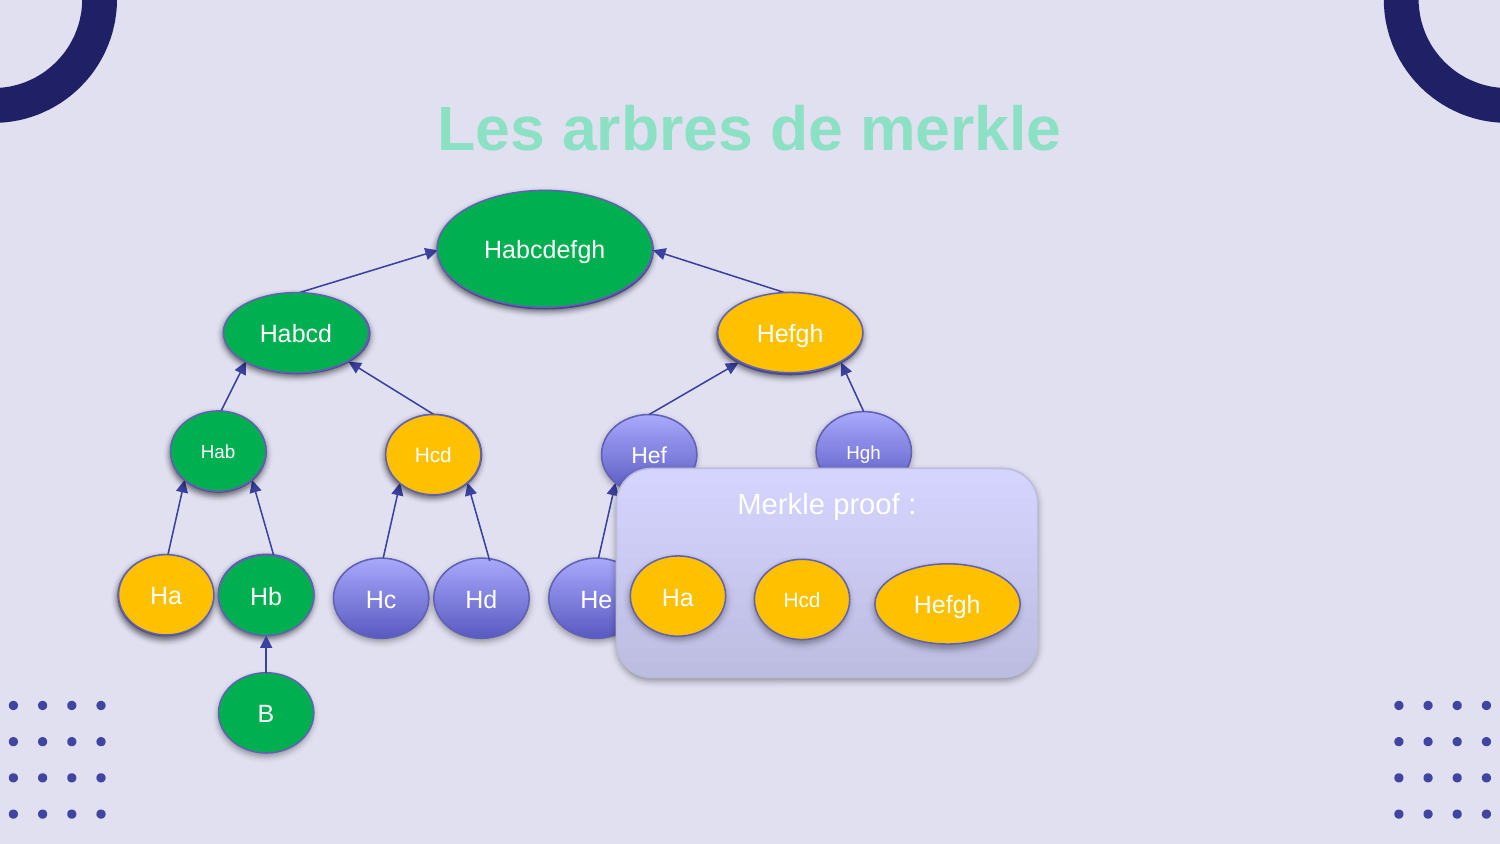

# Les arbres de merkle
Habcdefgh
Habcdefgh
Hefgh
Habcd
Habcd
Hefgh
Hab
Hgh
Hab
Hcd
Hcd
Hef
Merkle proof :

Hb
Ha
Hh
Hg
Hb
Ha
Ha
Hd
Hf
Hc
He
Hcd
Hefgh
B